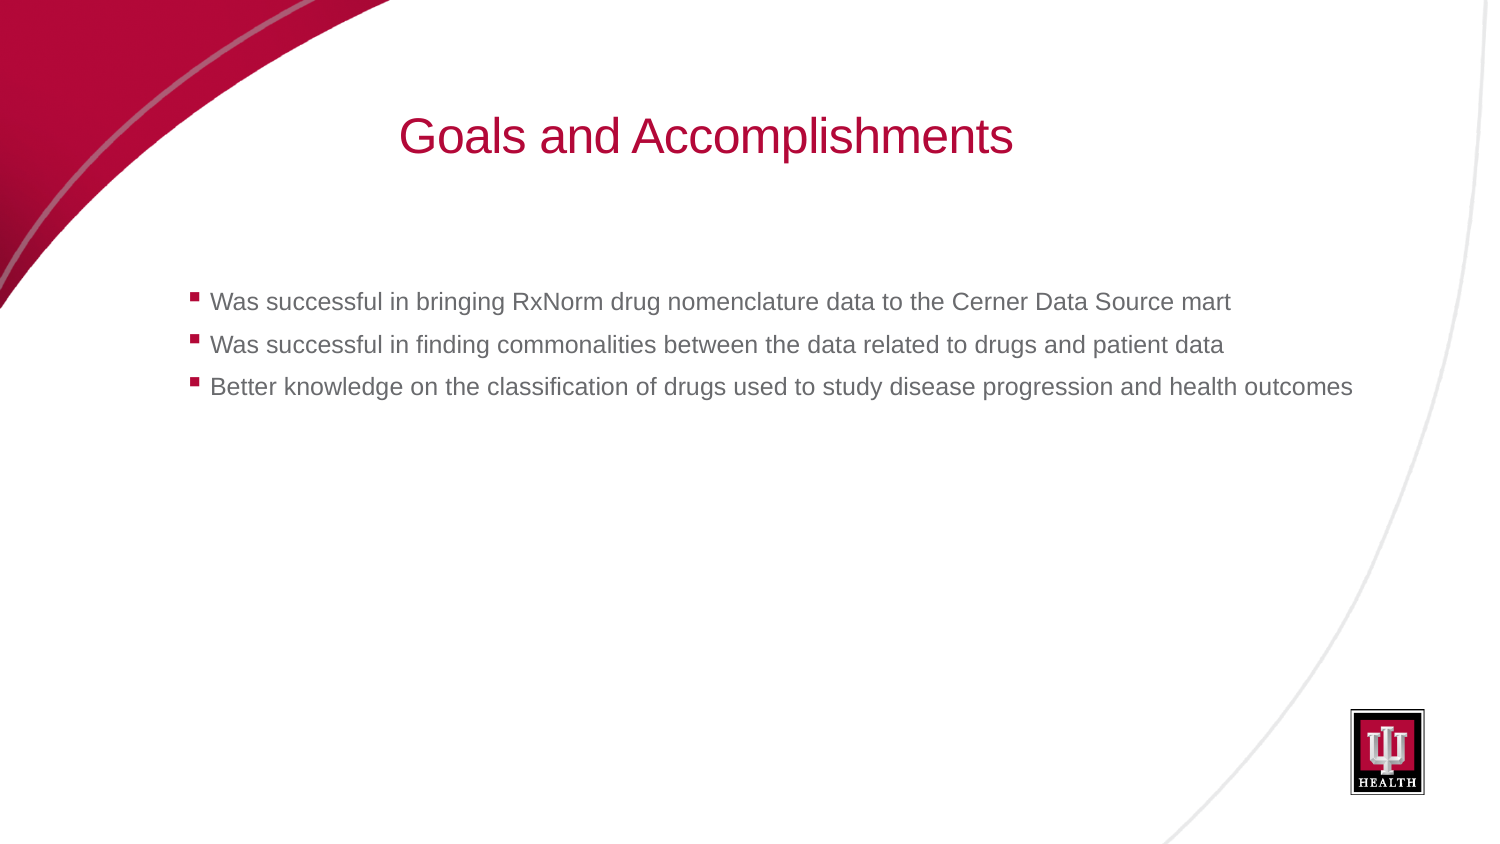

# Goals and Accomplishments
Was successful in bringing RxNorm drug nomenclature data to the Cerner Data Source mart
Was successful in finding commonalities between the data related to drugs and patient data
Better knowledge on the classification of drugs used to study disease progression and health outcomes